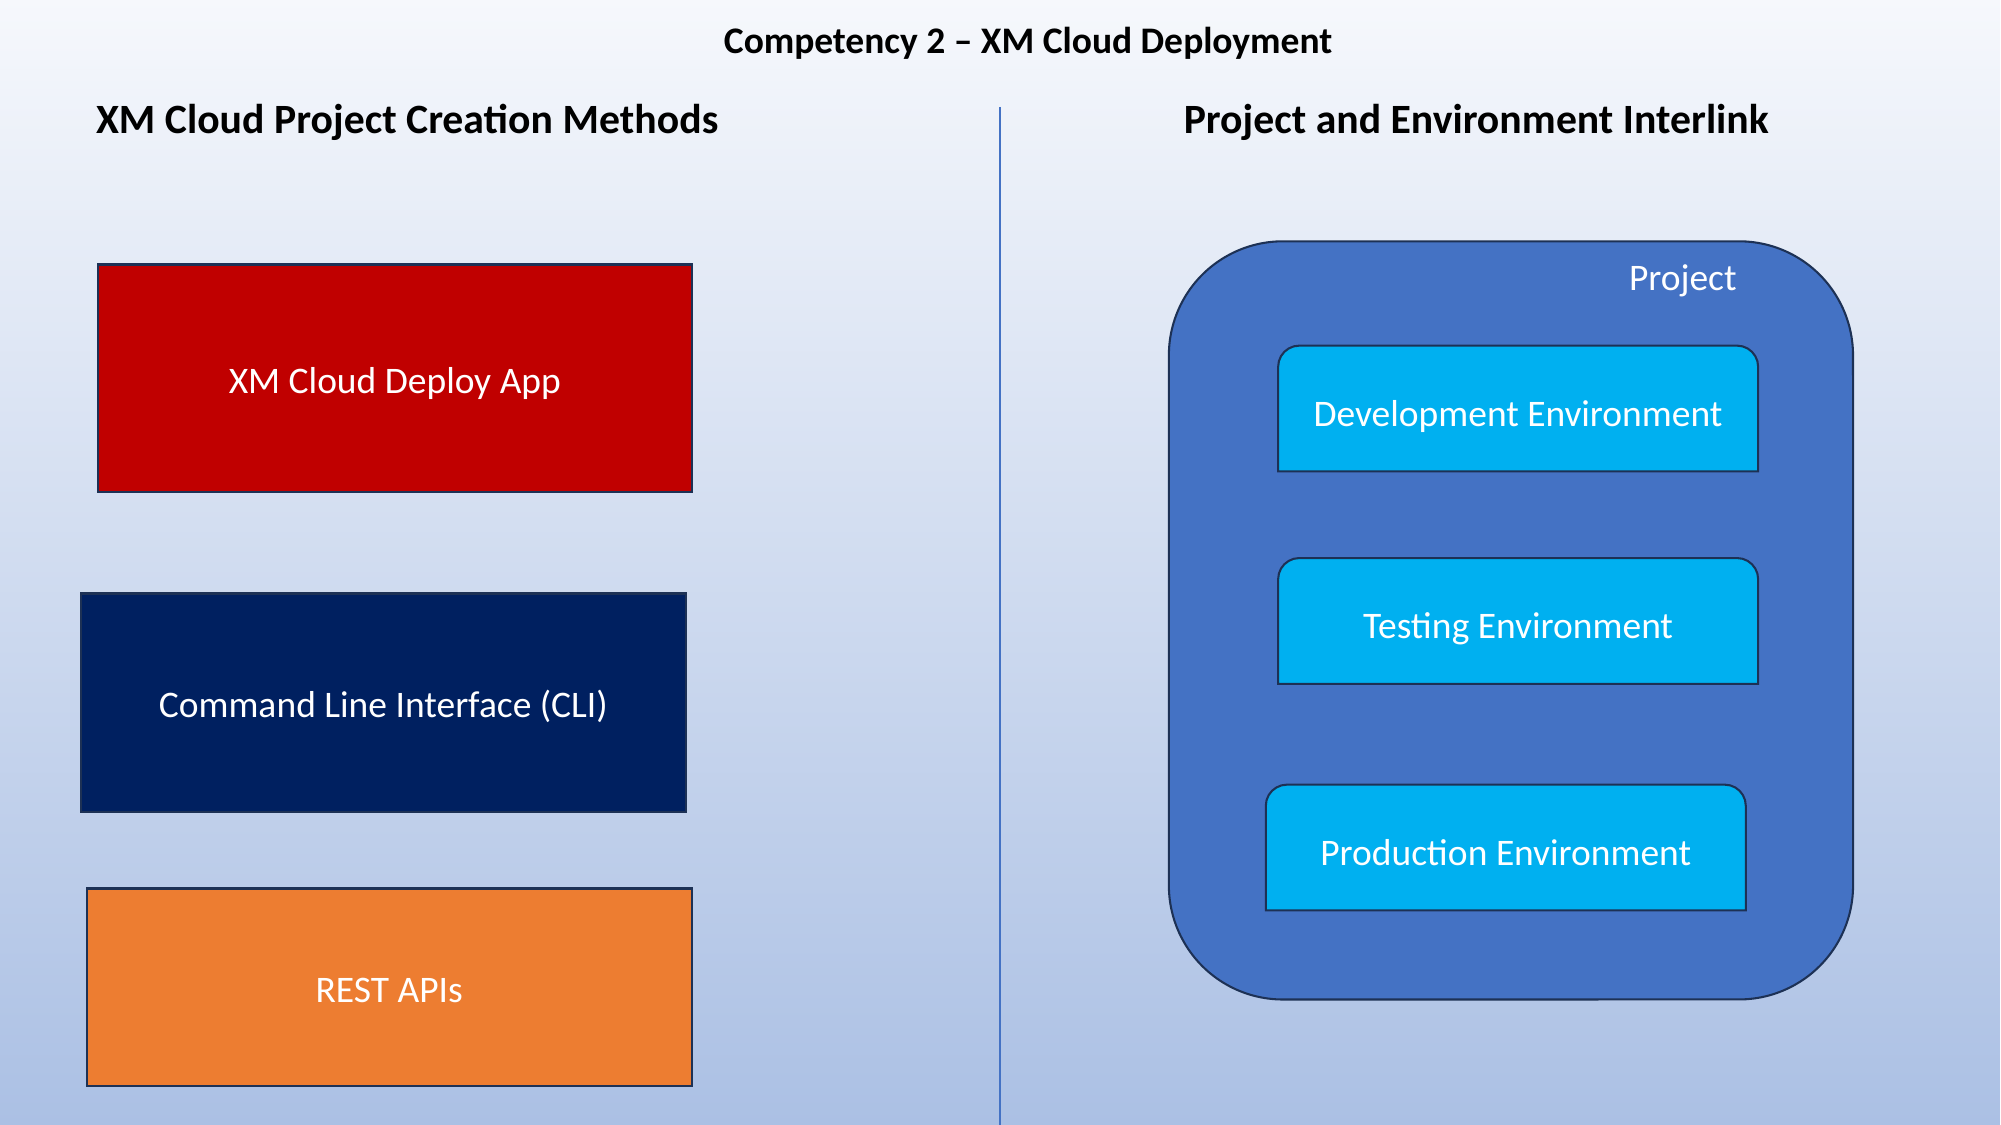

Competency 2 – XM Cloud Deployment
XM Cloud Project Creation Methods
Project and Environment Interlink

Project
XM Cloud Deploy App
Development Environment
Testing Environment
Command Line Interface (CLI)
Production Environment
REST APIs